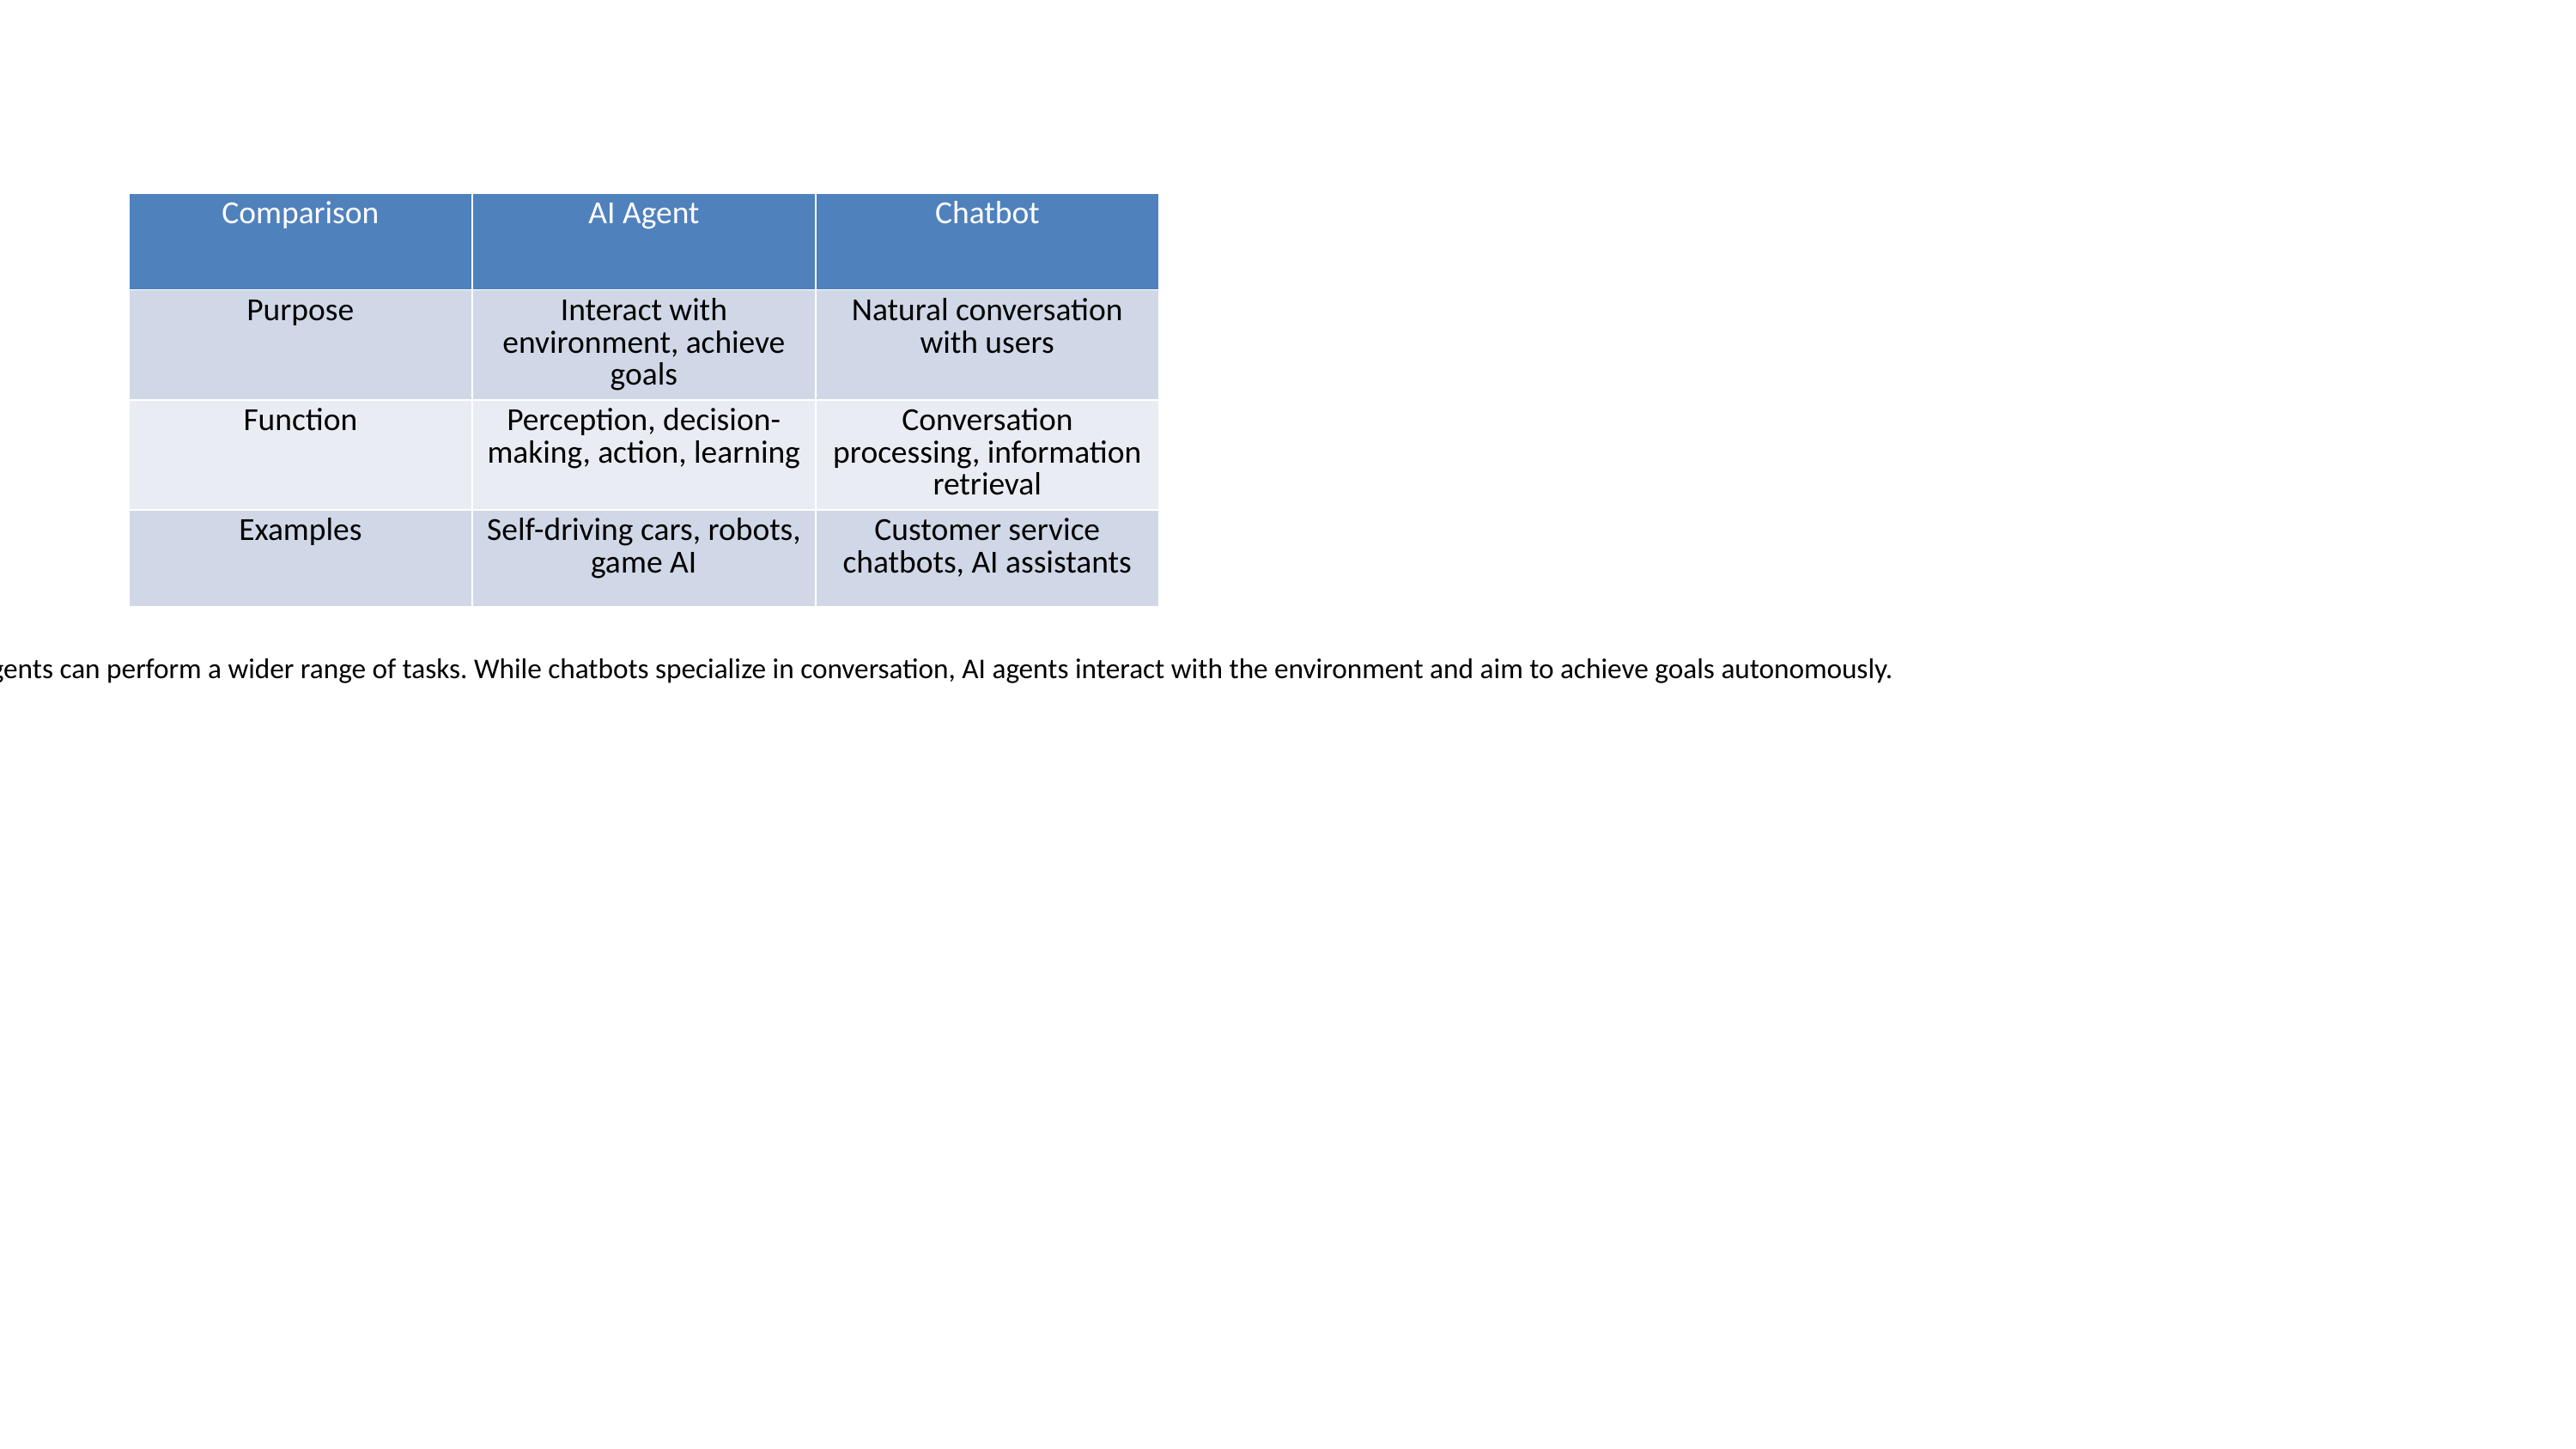

| Comparison | AI Agent | Chatbot |
| --- | --- | --- |
| Purpose | Interact with environment, achieve goals | Natural conversation with users |
| Function | Perception, decision-making, action, learning | Conversation processing, information retrieval |
| Examples | Self-driving cars, robots, game AI | Customer service chatbots, AI assistants |
# Crossroads! AI Agents vs. Chatbots

AI agents are often confused with chatbots, but AI agents can perform a wider range of tasks. While chatbots specialize in conversation, AI agents interact with the environment and aim to achieve goals autonomously.